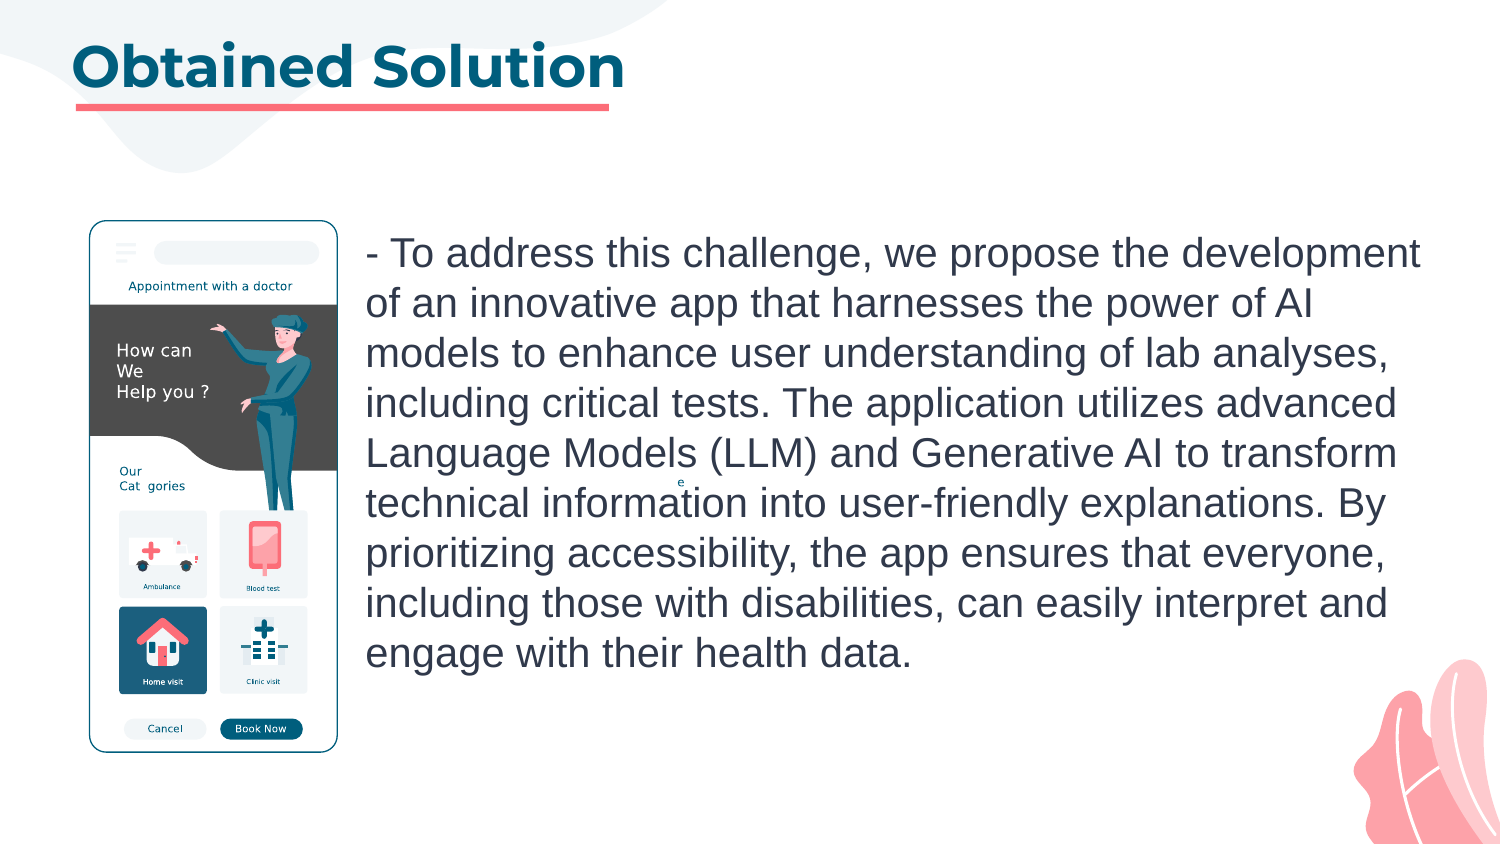

# Obtained Solution

- To address this challenge, we propose the development of an innovative app that harnesses the power of AI models to enhance user understanding of lab analyses, including critical tests. The application utilizes advanced Language Models (LLM) and Generative AI to transform technical information into user-friendly explanations. By prioritizing accessibility, the app ensures that everyone, including those with disabilities, can easily interpret and engage with their health data.